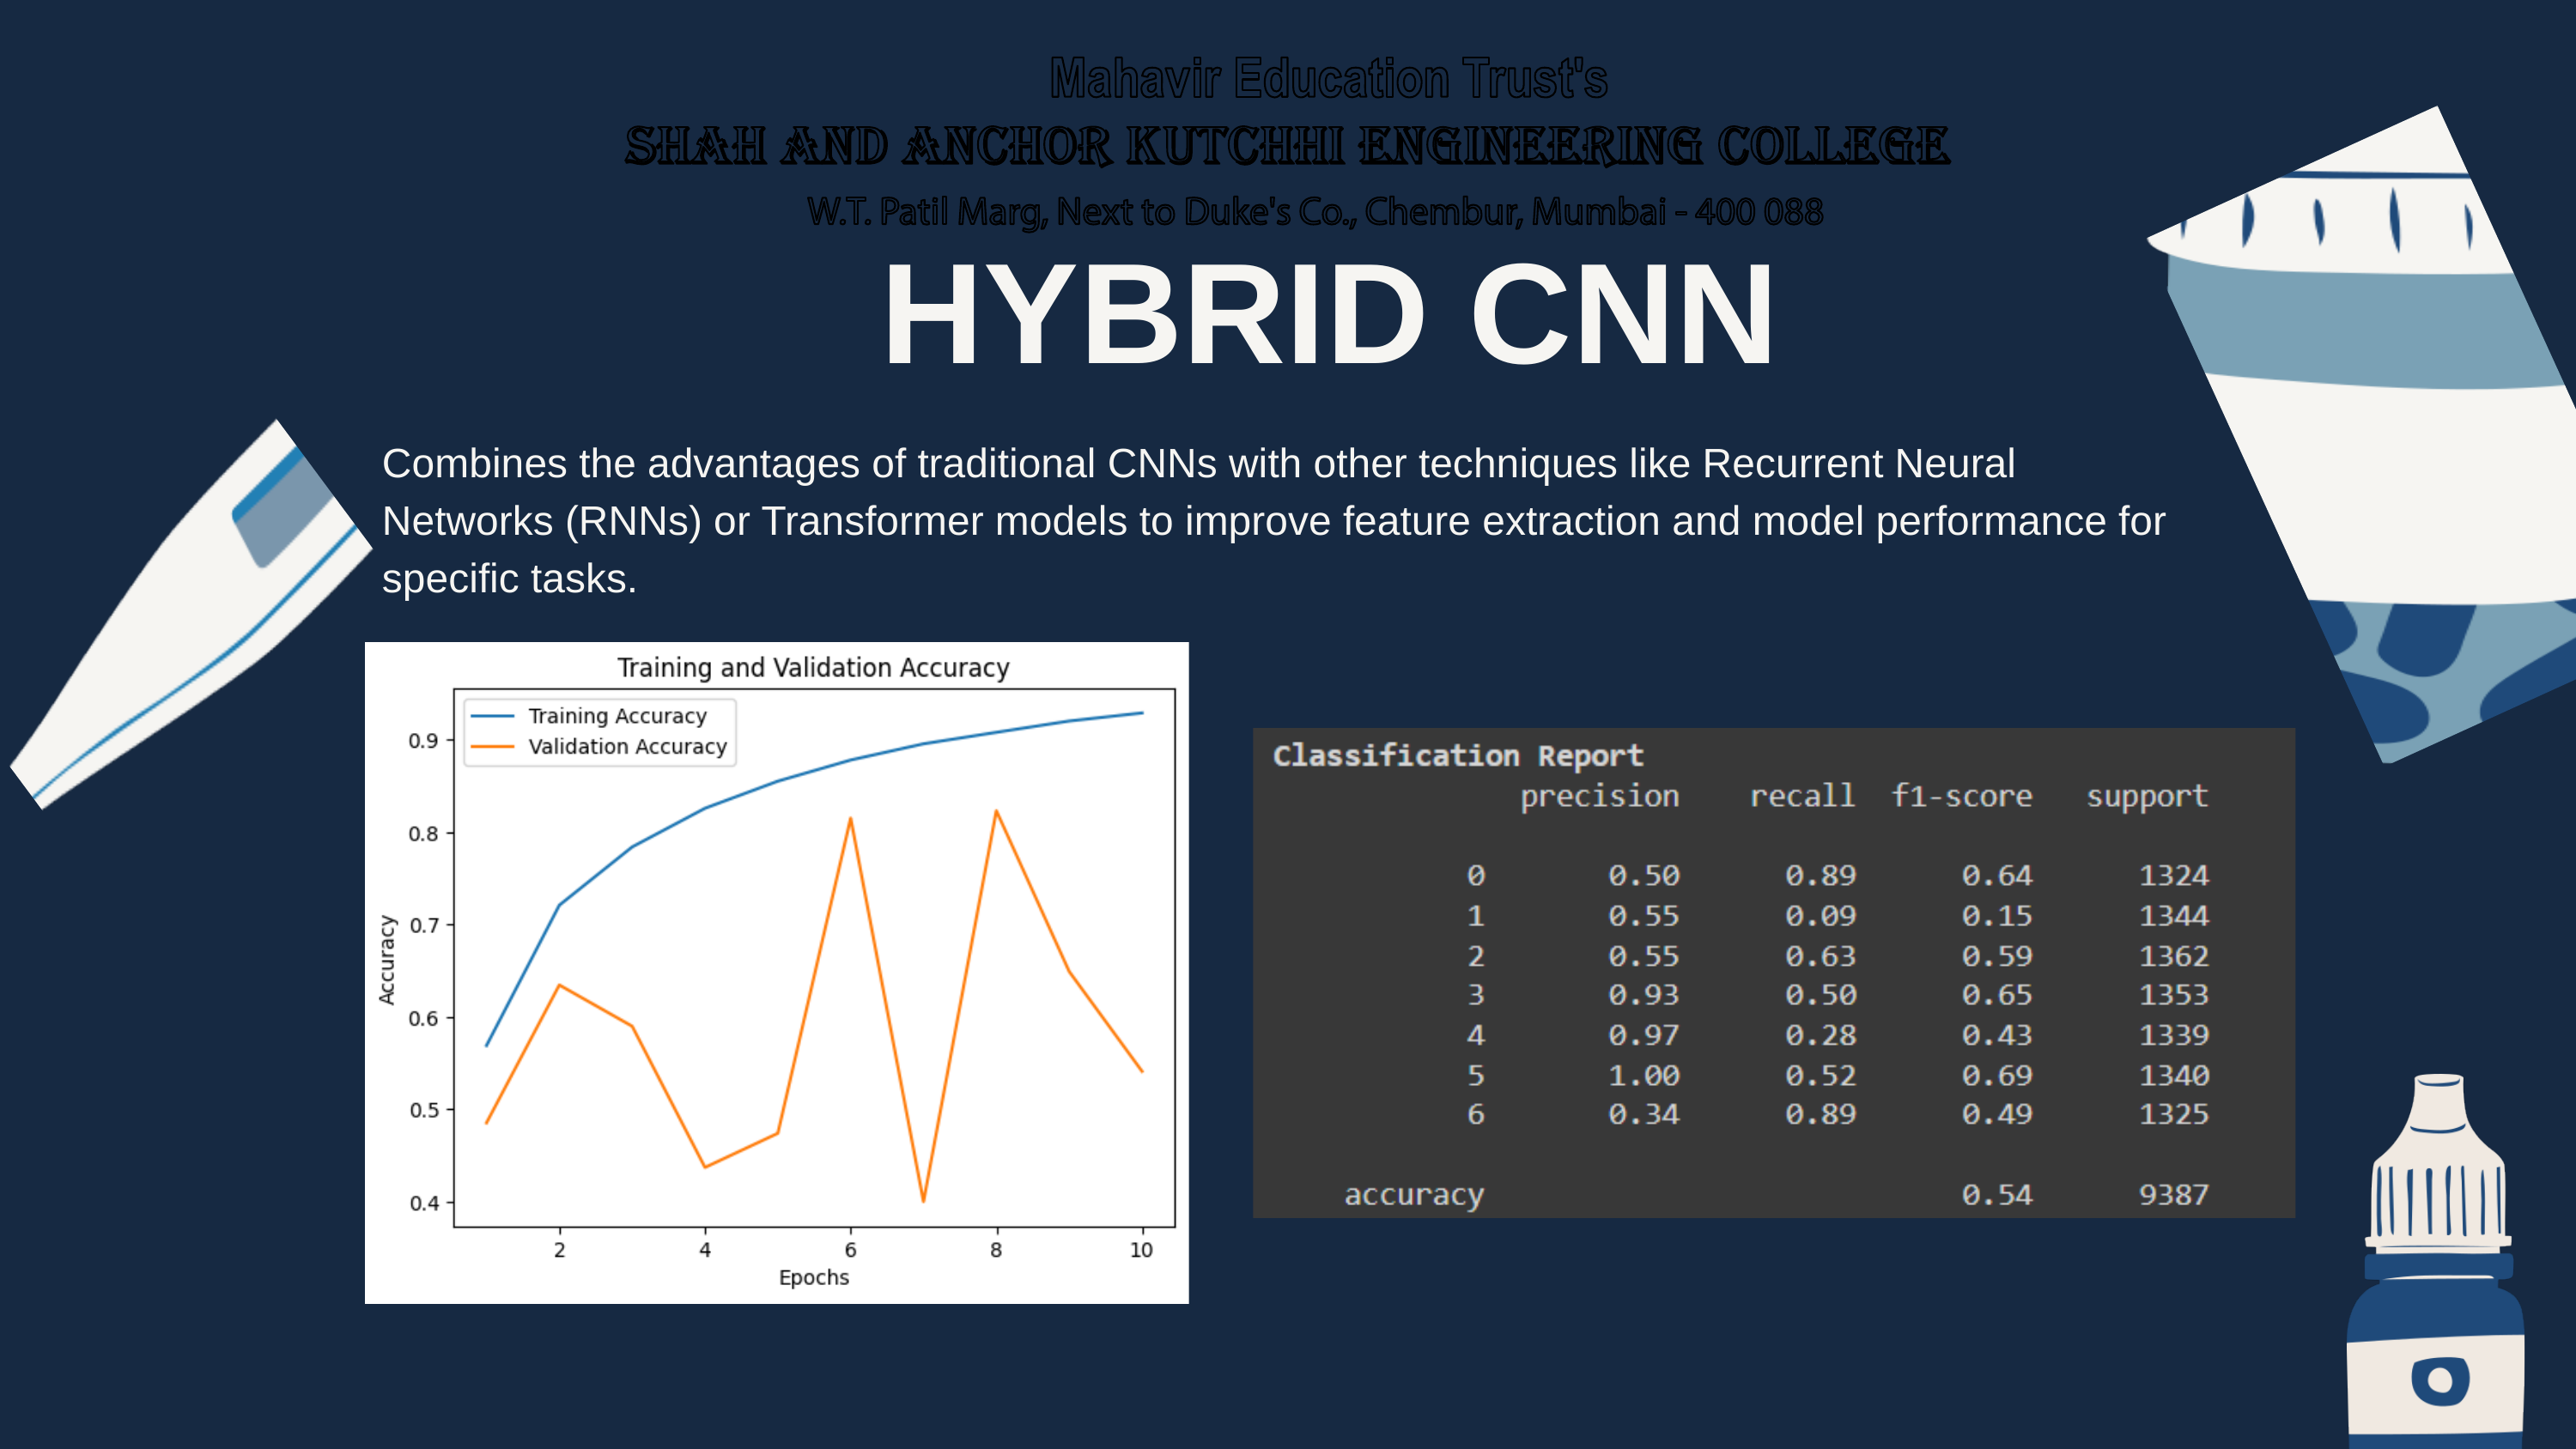

HYBRID CNN

Combines the advantages of traditional CNNs with other techniques like Recurrent Neural Networks (RNNs) or Transformer models to improve feature extraction and model performance for specific tasks.